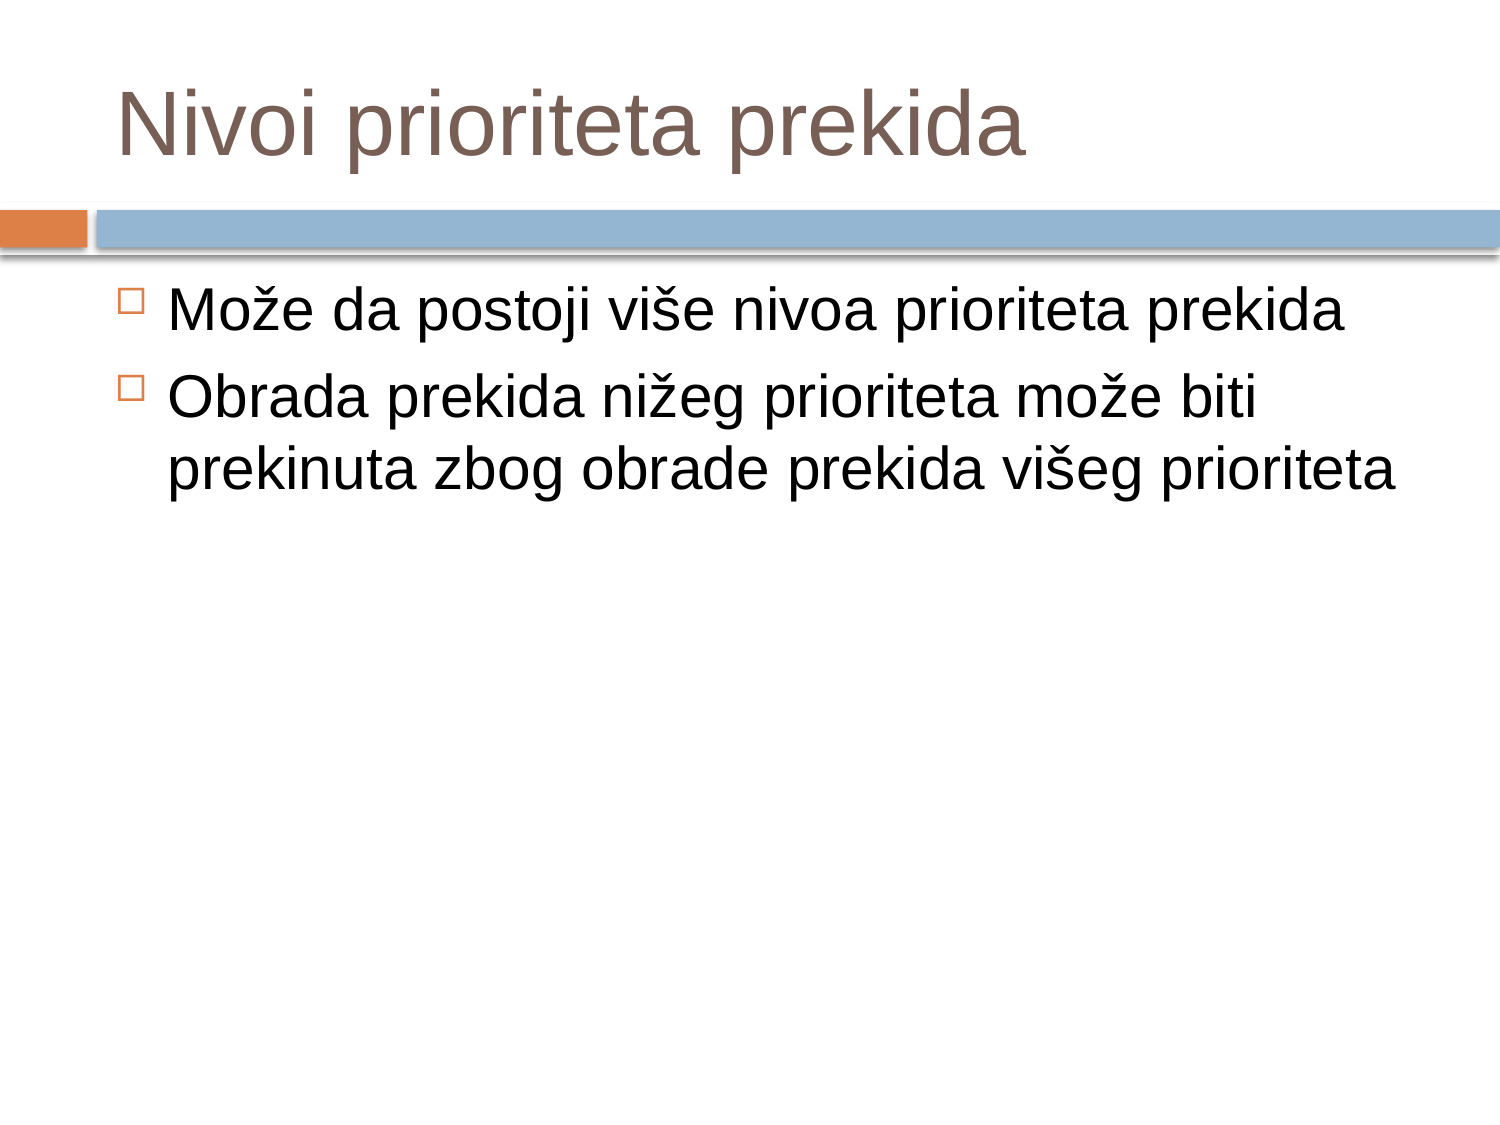

# Nivoi prioriteta prekida
Može da postoji više nivoa prioriteta prekida
Obrada prekida nižeg prioriteta može biti prekinuta zbog obrade prekida višeg prioriteta